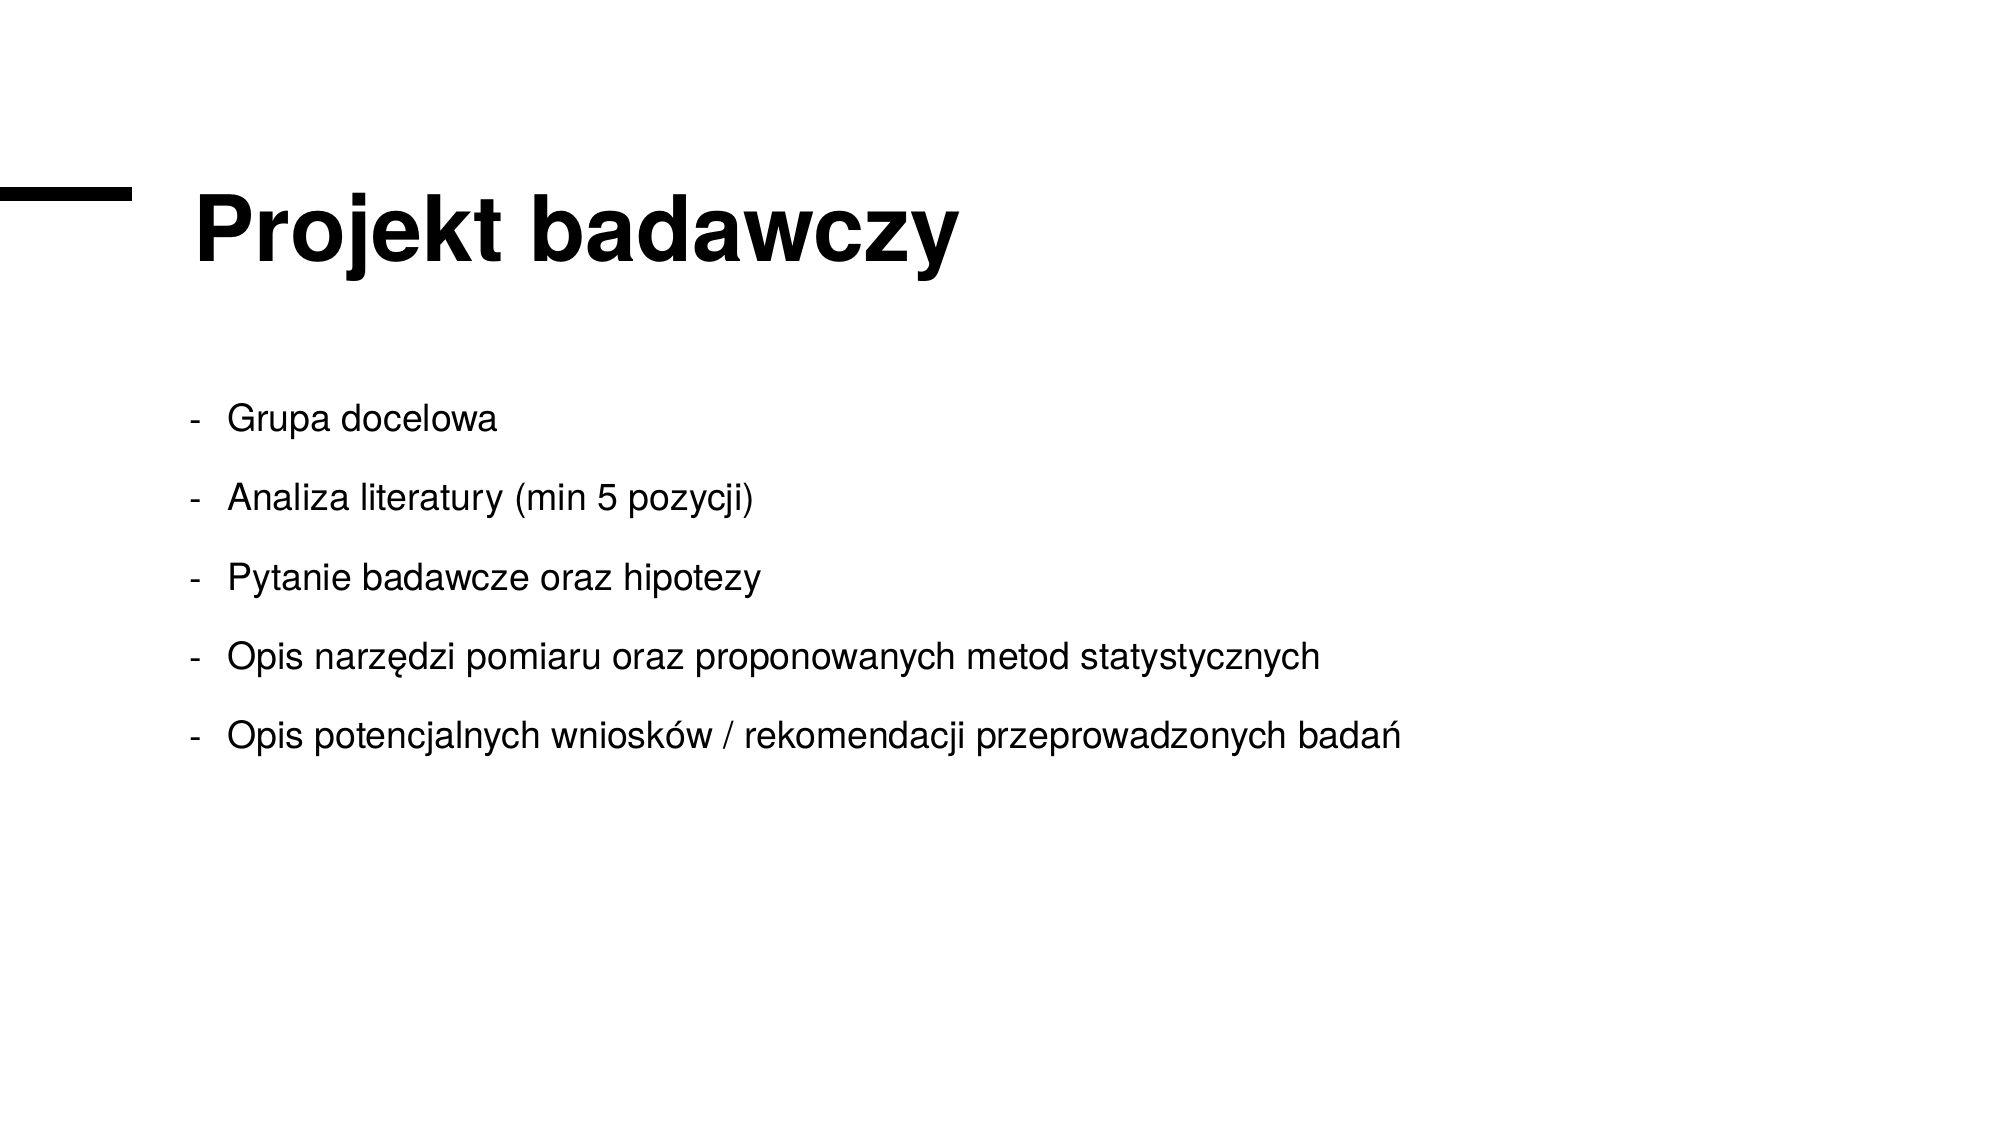

# Projekt badawczy
Grupa docelowa
Analiza literatury (min 5 pozycji)
Pytanie badawcze oraz hipotezy
Opis narzędzi pomiaru oraz proponowanych metod statystycznych
Opis potencjalnych wniosków / rekomendacji przeprowadzonych badań